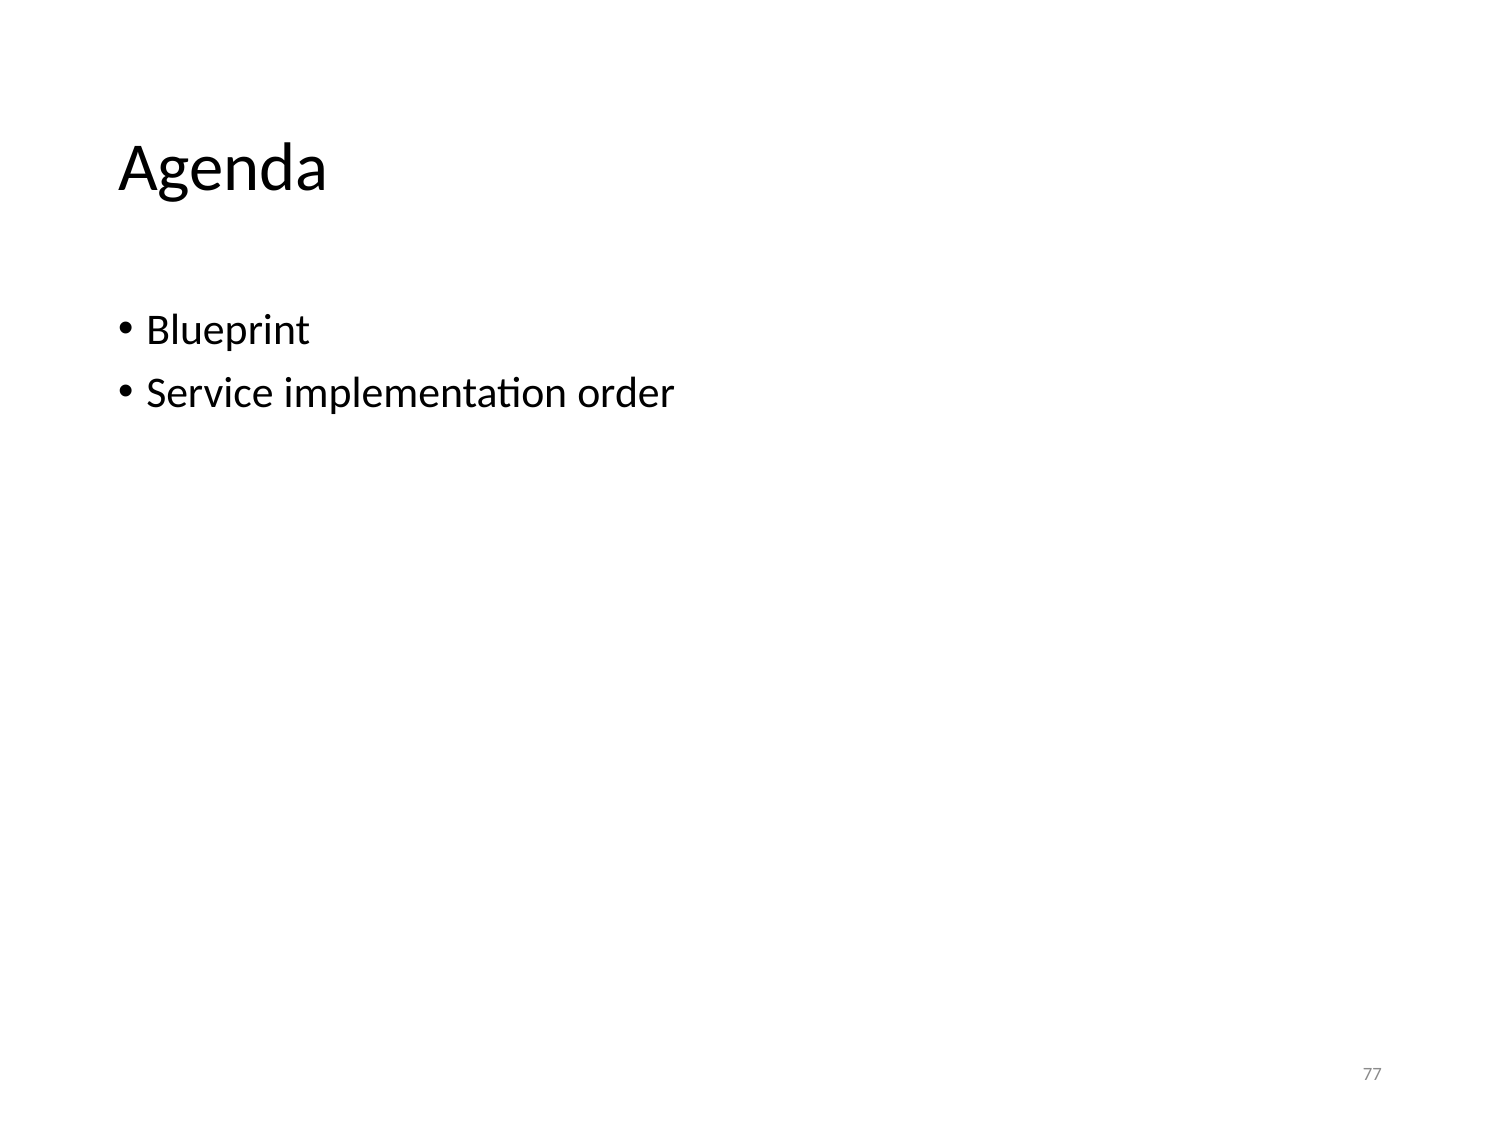

# Agenda
Blueprint
Service implementation order

77